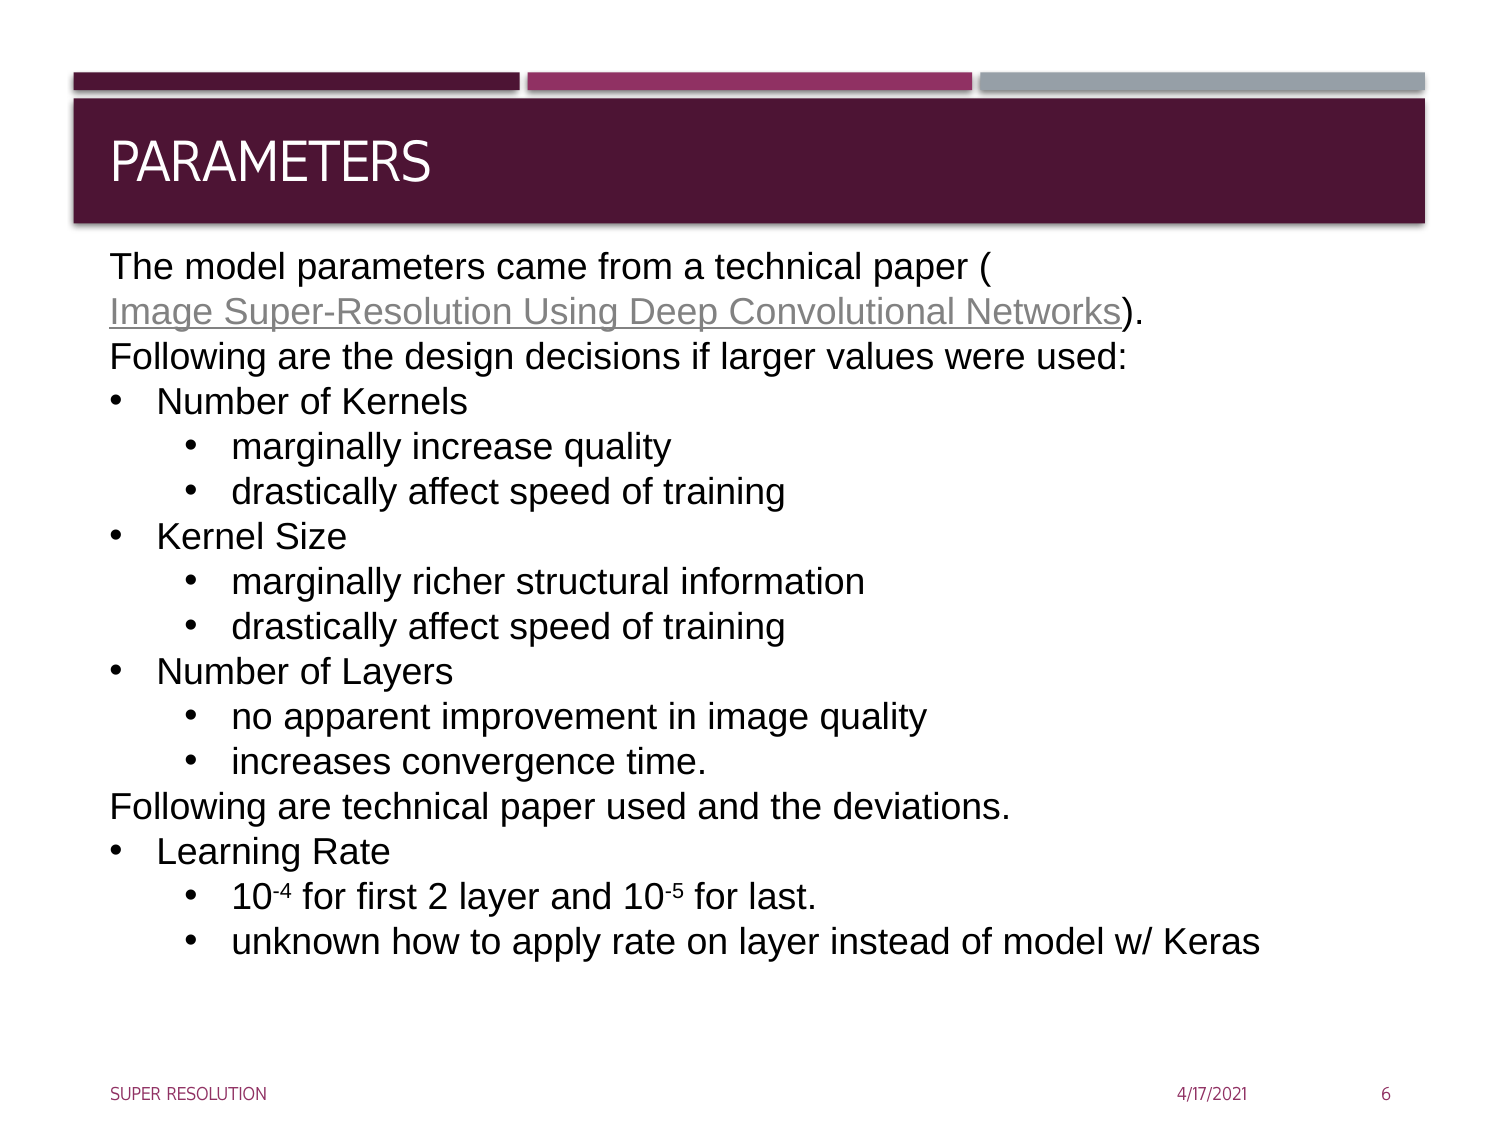

# Parameters
The model parameters came from a technical paper (Image Super-Resolution Using Deep Convolutional Networks).
Following are the design decisions if larger values were used:
Number of Kernels
marginally increase quality
drastically affect speed of training
Kernel Size
marginally richer structural information
drastically affect speed of training
Number of Layers
no apparent improvement in image quality
increases convergence time.
Following are technical paper used and the deviations.
Learning Rate
10-4 for first 2 layer and 10-5 for last.
unknown how to apply rate on layer instead of model w/ Keras
Super Resolution
4/17/2021
6